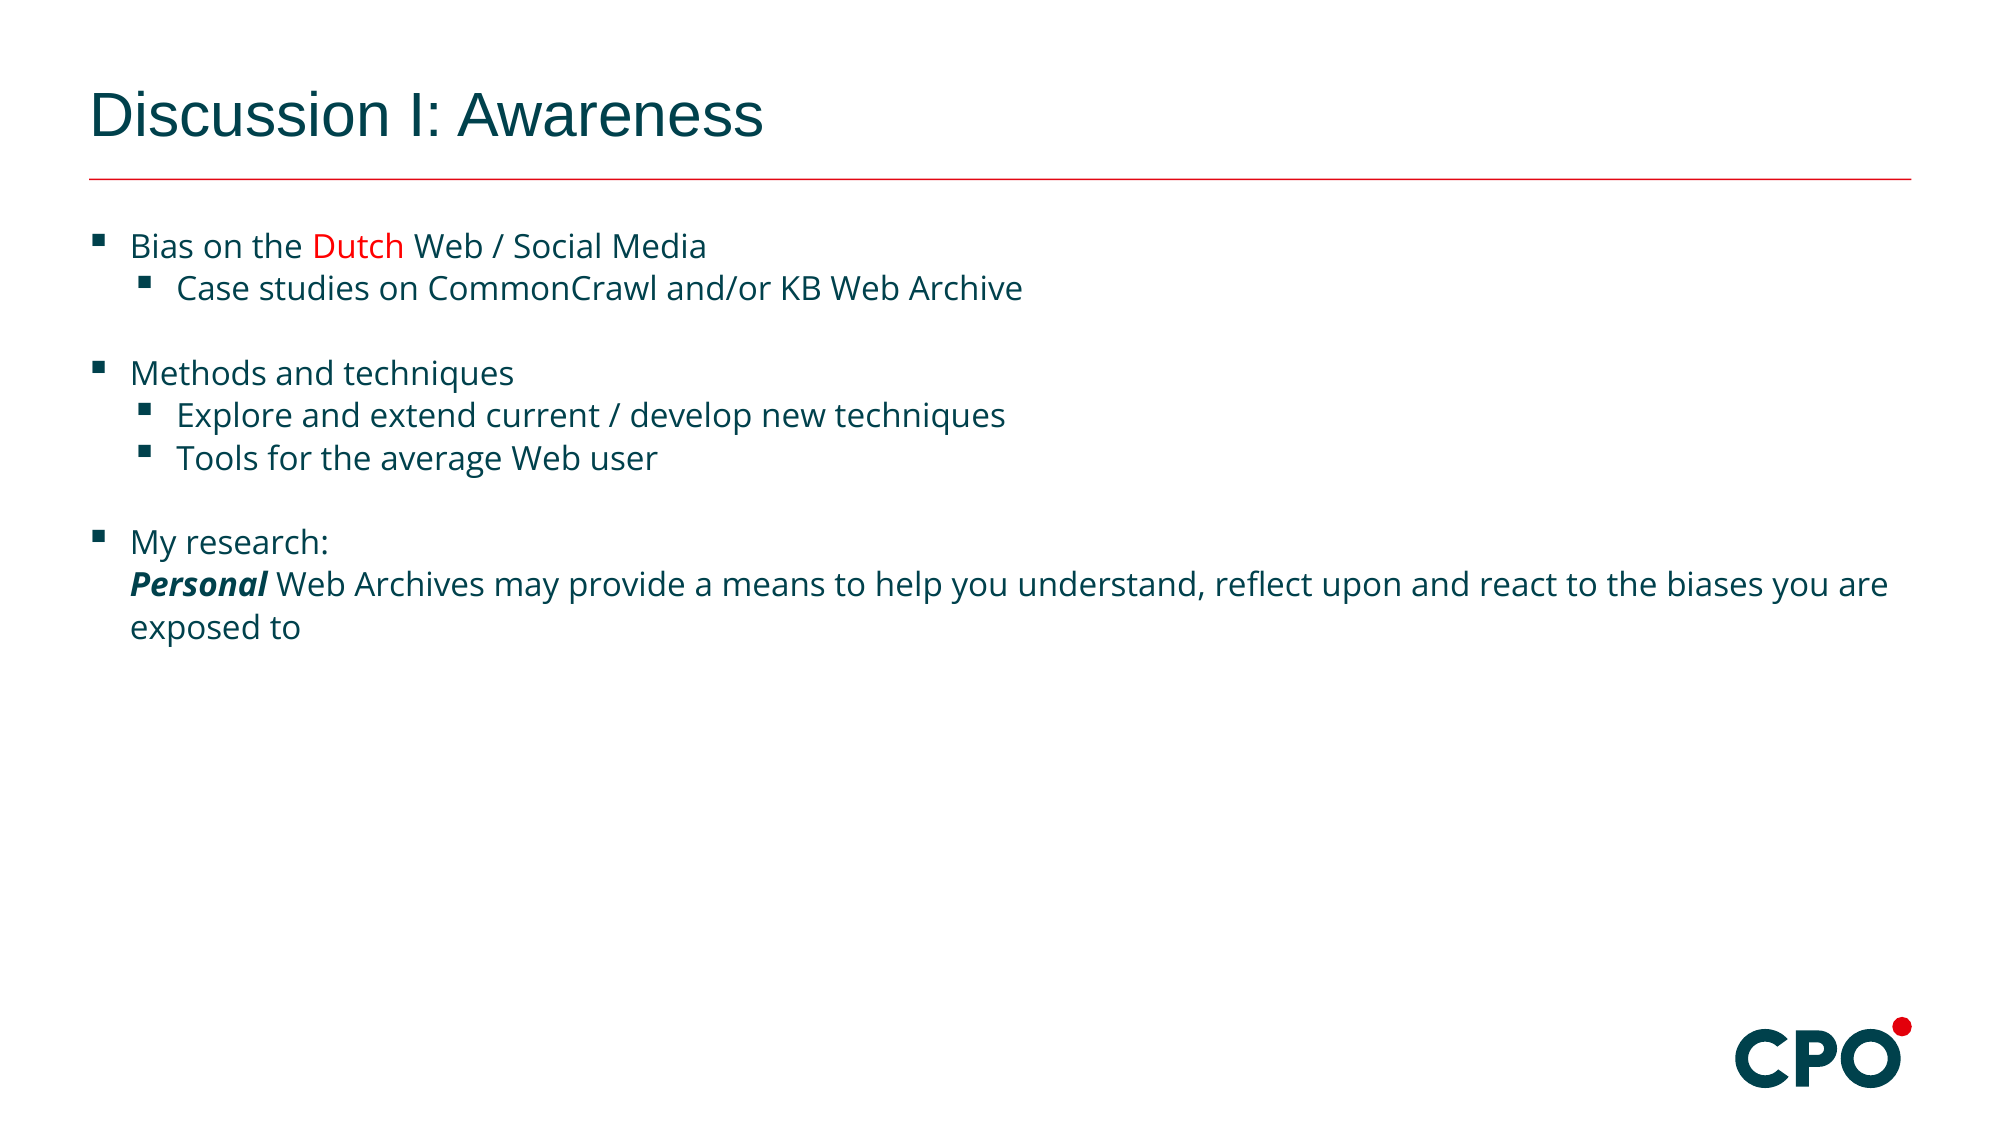

# Discussion I: Awareness
Bias on the Dutch Web / Social Media
Case studies on CommonCrawl and/or KB Web Archive

Methods and techniques
Explore and extend current / develop new techniques
Tools for the average Web user

My research:
Personal Web Archives may provide a means to help you understand, reflect upon and react to the biases you are exposed to